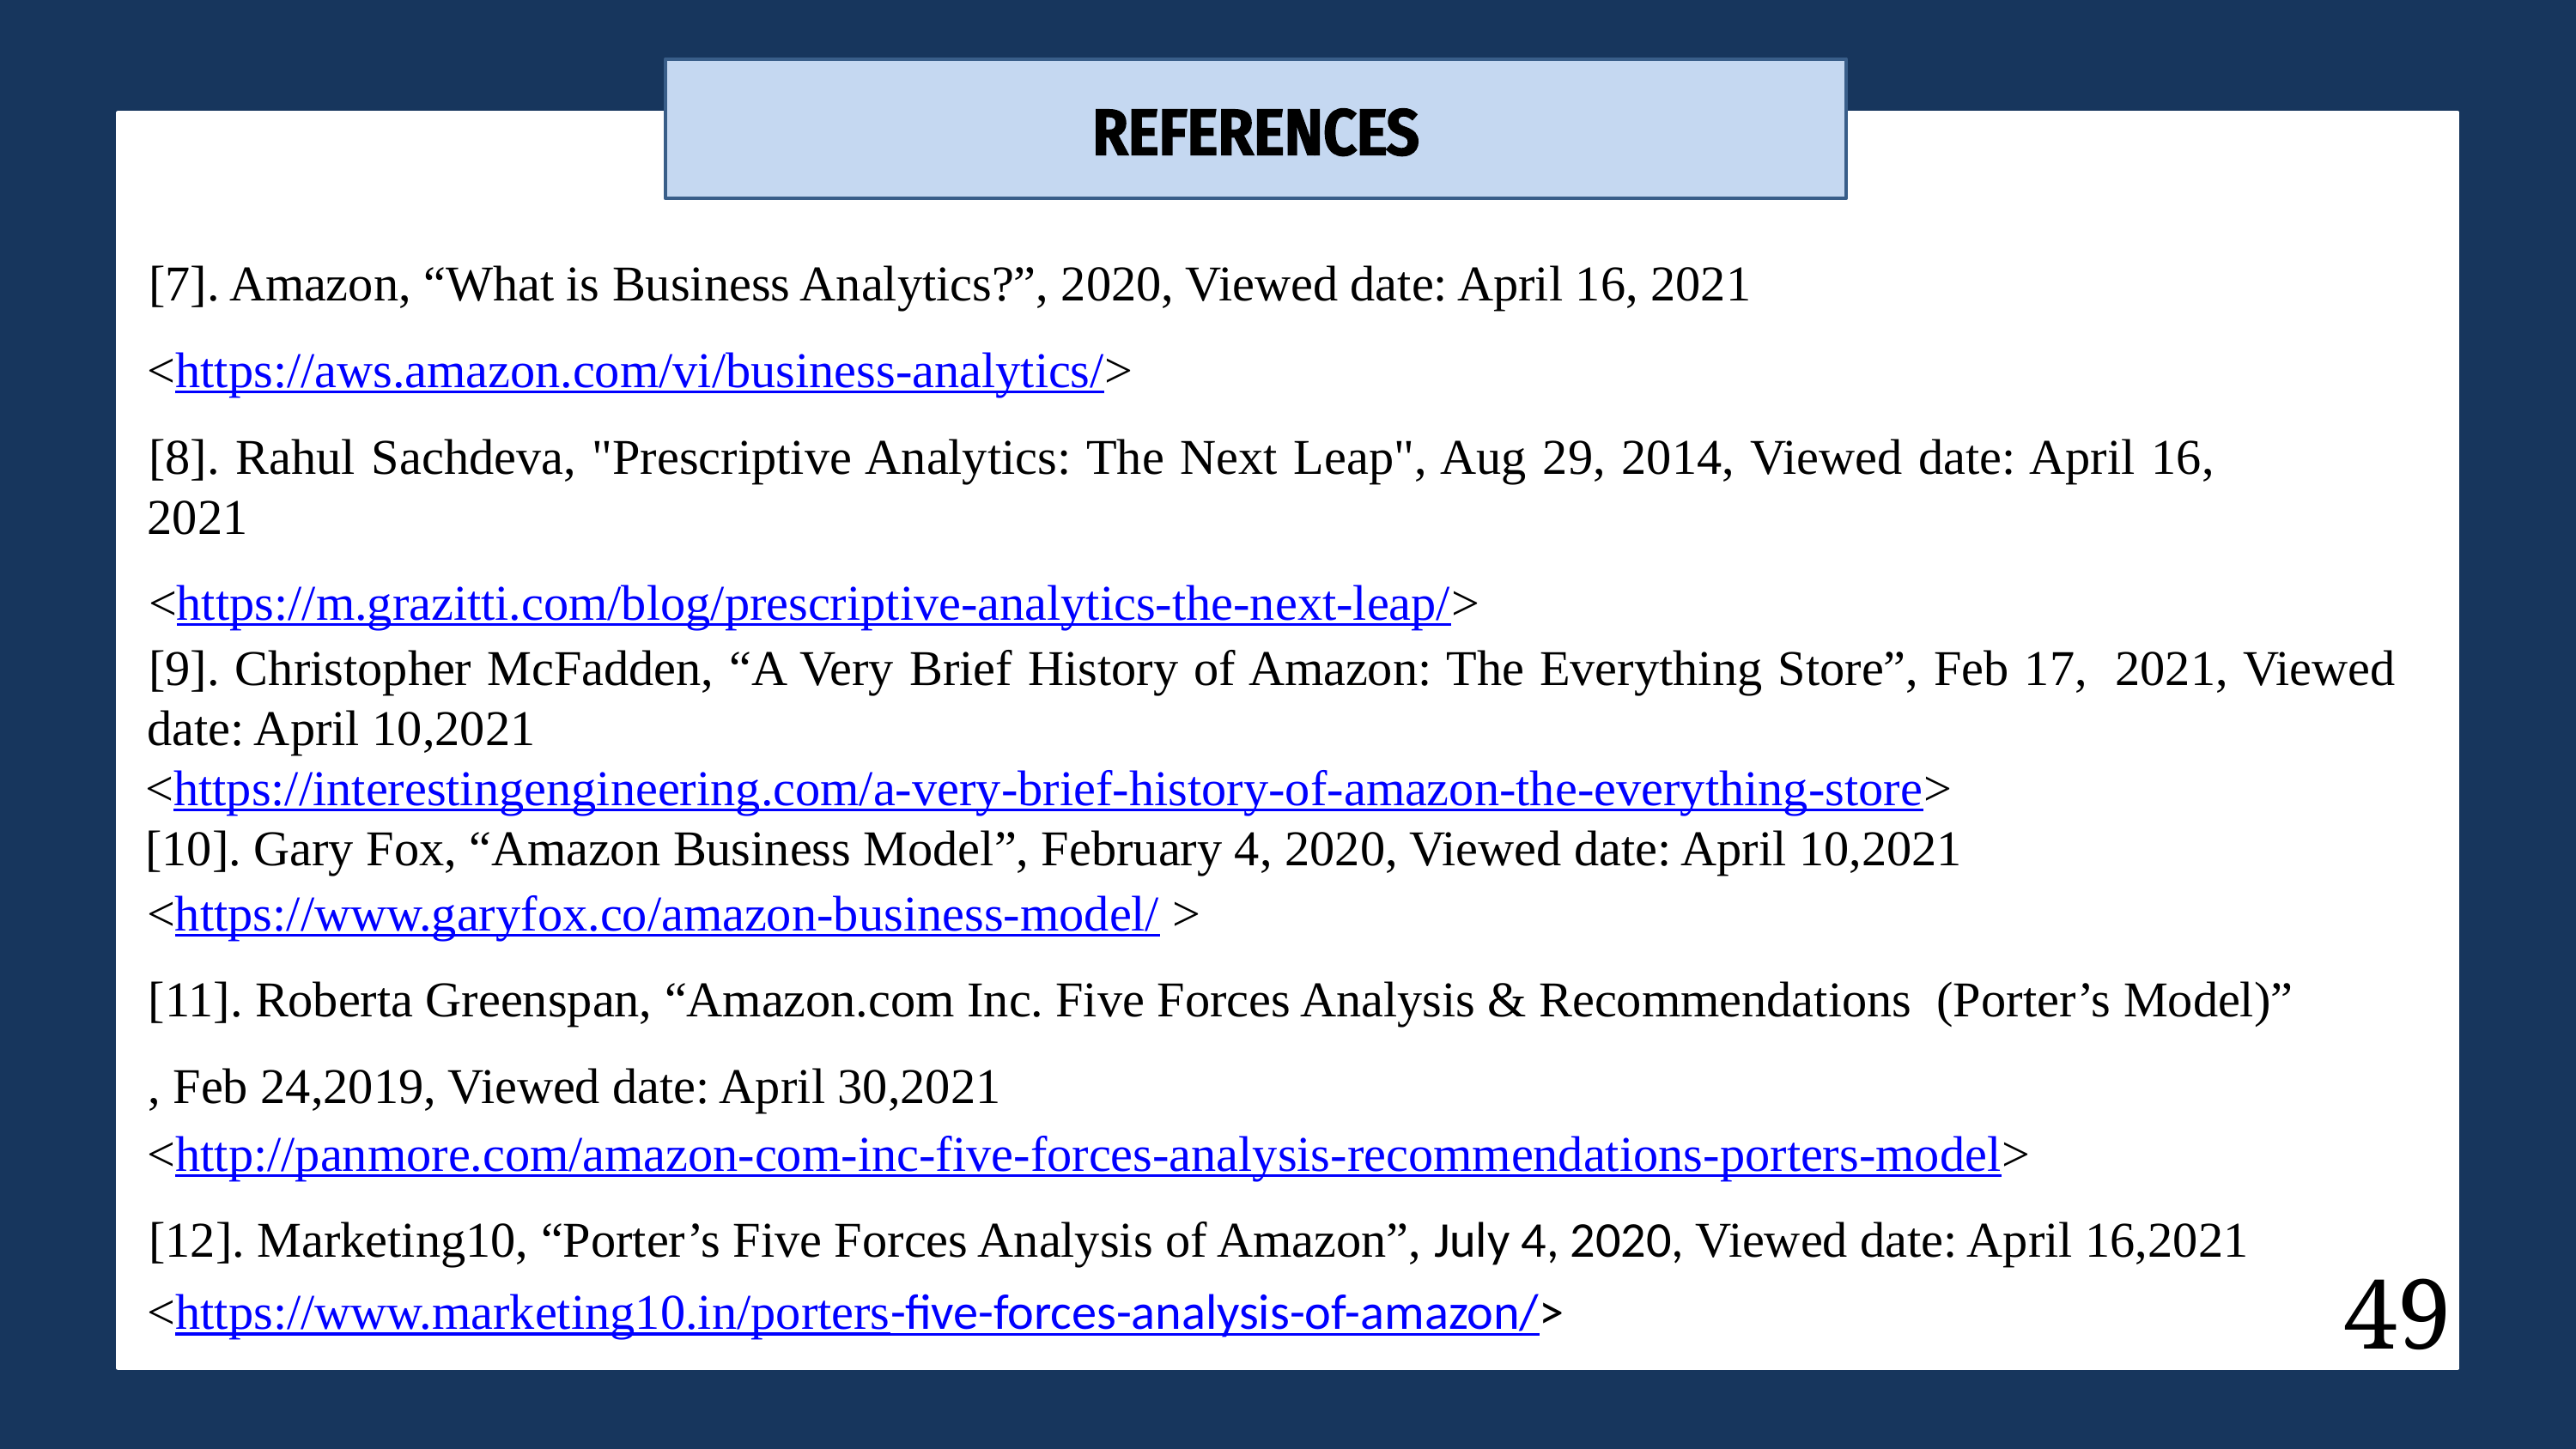

REFERENCES

[7]. Amazon, “What is Business Analytics?”, 2020, Viewed date: April 16, 2021
<https://aws.amazon.com/vi/business-analytics/>
[8]. Rahul Sachdeva, "Prescriptive Analytics: The Next Leap", Aug 29, 2014, Viewed date: April 16, 2021
<https://m.grazitti.com/blog/prescriptive-analytics-the-next-leap/>
[9]. Christopher McFadden, “A Very Brief History of Amazon: The Everything Store”, Feb 17,  2021, Viewed date: April 10,2021
<https://interestingengineering.com/a-very-brief-history-of-amazon-the-everything-store>
[10]. Gary Fox, “Amazon Business Model”, February 4, 2020, Viewed date: April 10,2021
<https://www.garyfox.co/amazon-business-model/ >
[11]. Roberta Greenspan, “Amazon.com Inc. Five Forces Analysis & Recommendations  (Porter’s Model)”
, Feb 24,2019, Viewed date: April 30,2021
<http://panmore.com/amazon-com-inc-five-forces-analysis-recommendations-porters-model>
[12]. Marketing10, “Porter’s Five Forces Analysis of Amazon”, July 4, 2020, Viewed date: April 16,2021
<https://www.marketing10.in/porters-five-forces-analysis-of-amazon/>

49